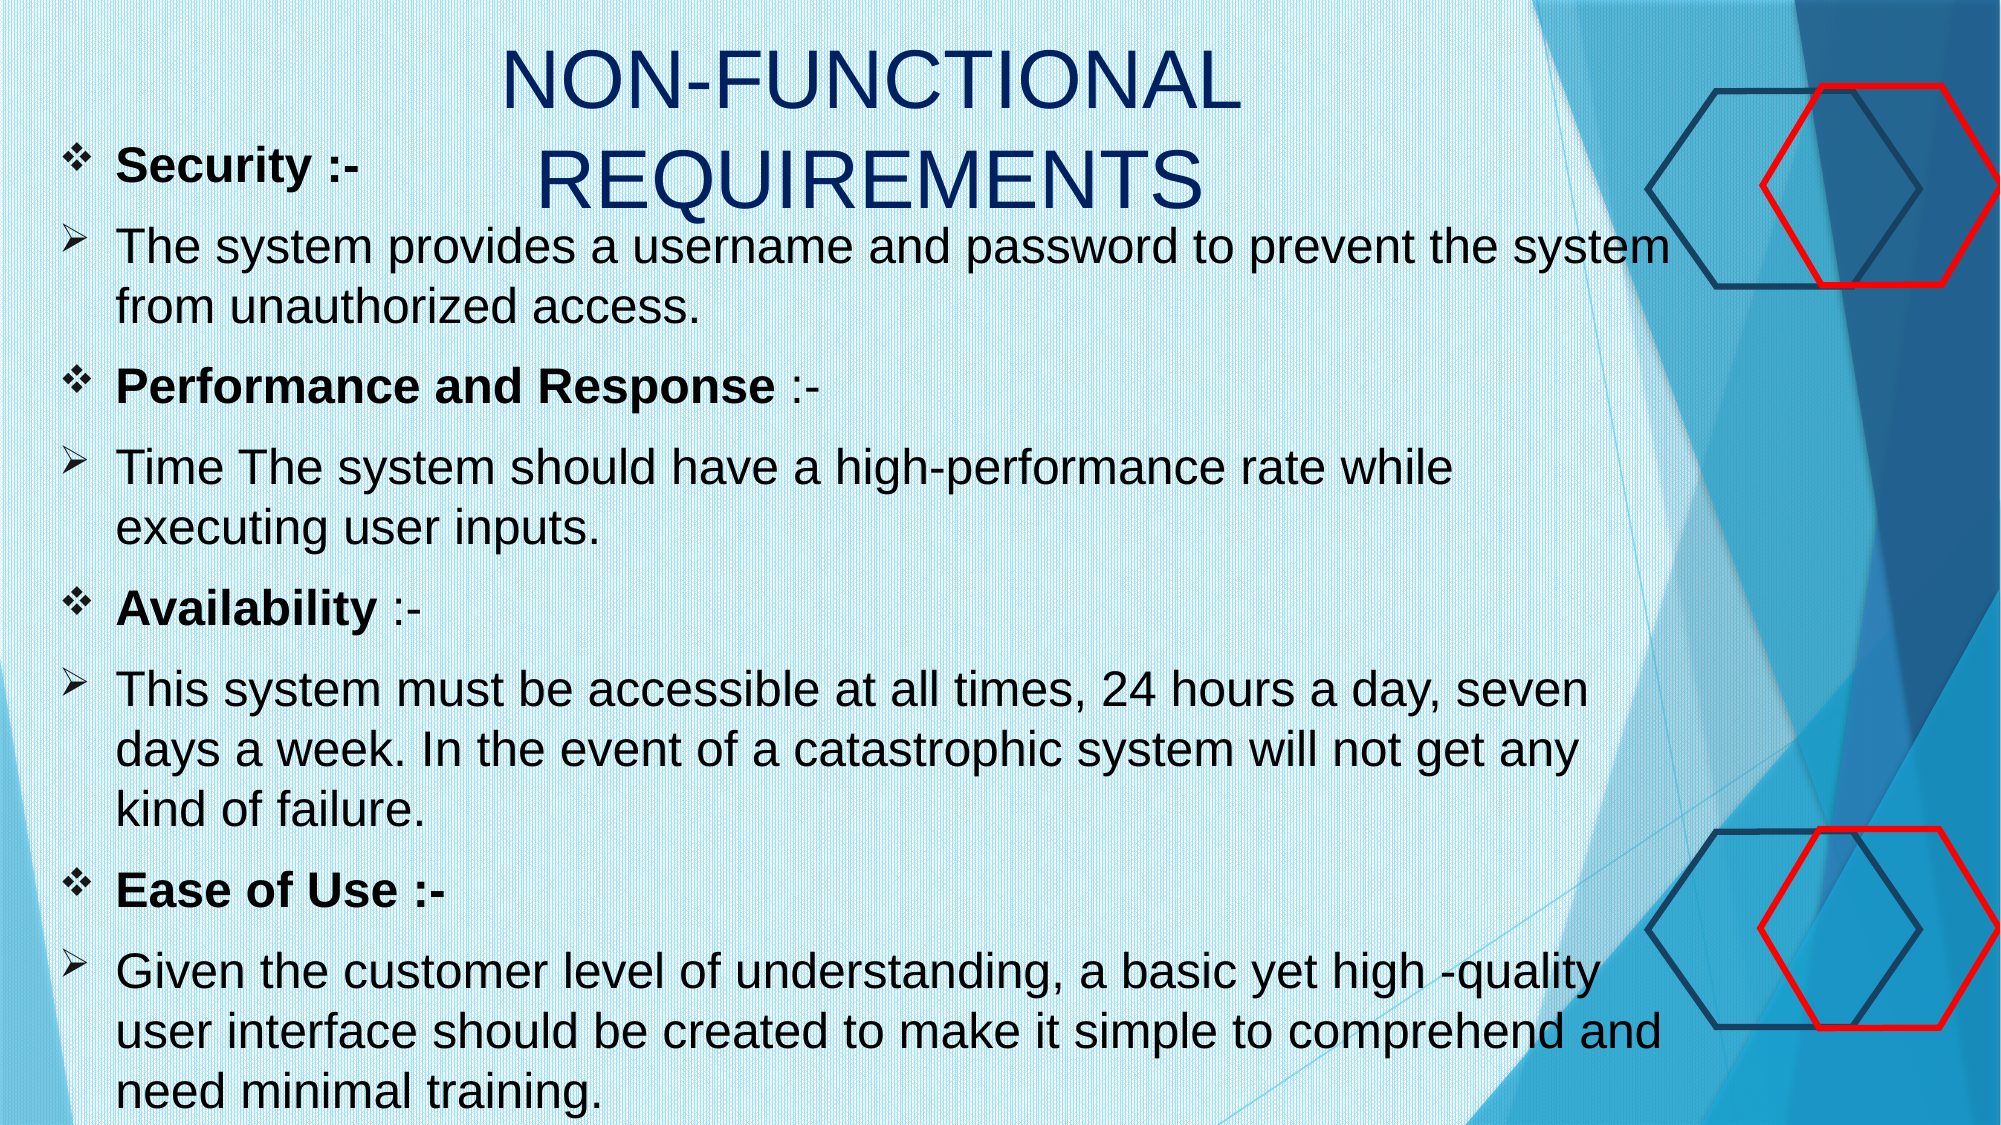

NON-FUNCTIONAL REQUIREMENTS

Security :-
The system provides a username and password to prevent the system from unauthorized access.
Performance and Response :-
Time The system should have a high-performance rate while executing user inputs.
Availability :-
This system must be accessible at all times, 24 hours a day, seven days a week. In the event of a catastrophic system will not get any kind of failure.
Ease of Use :-
Given the customer level of understanding, a basic yet high -quality user interface should be created to make it simple to comprehend and need minimal training.